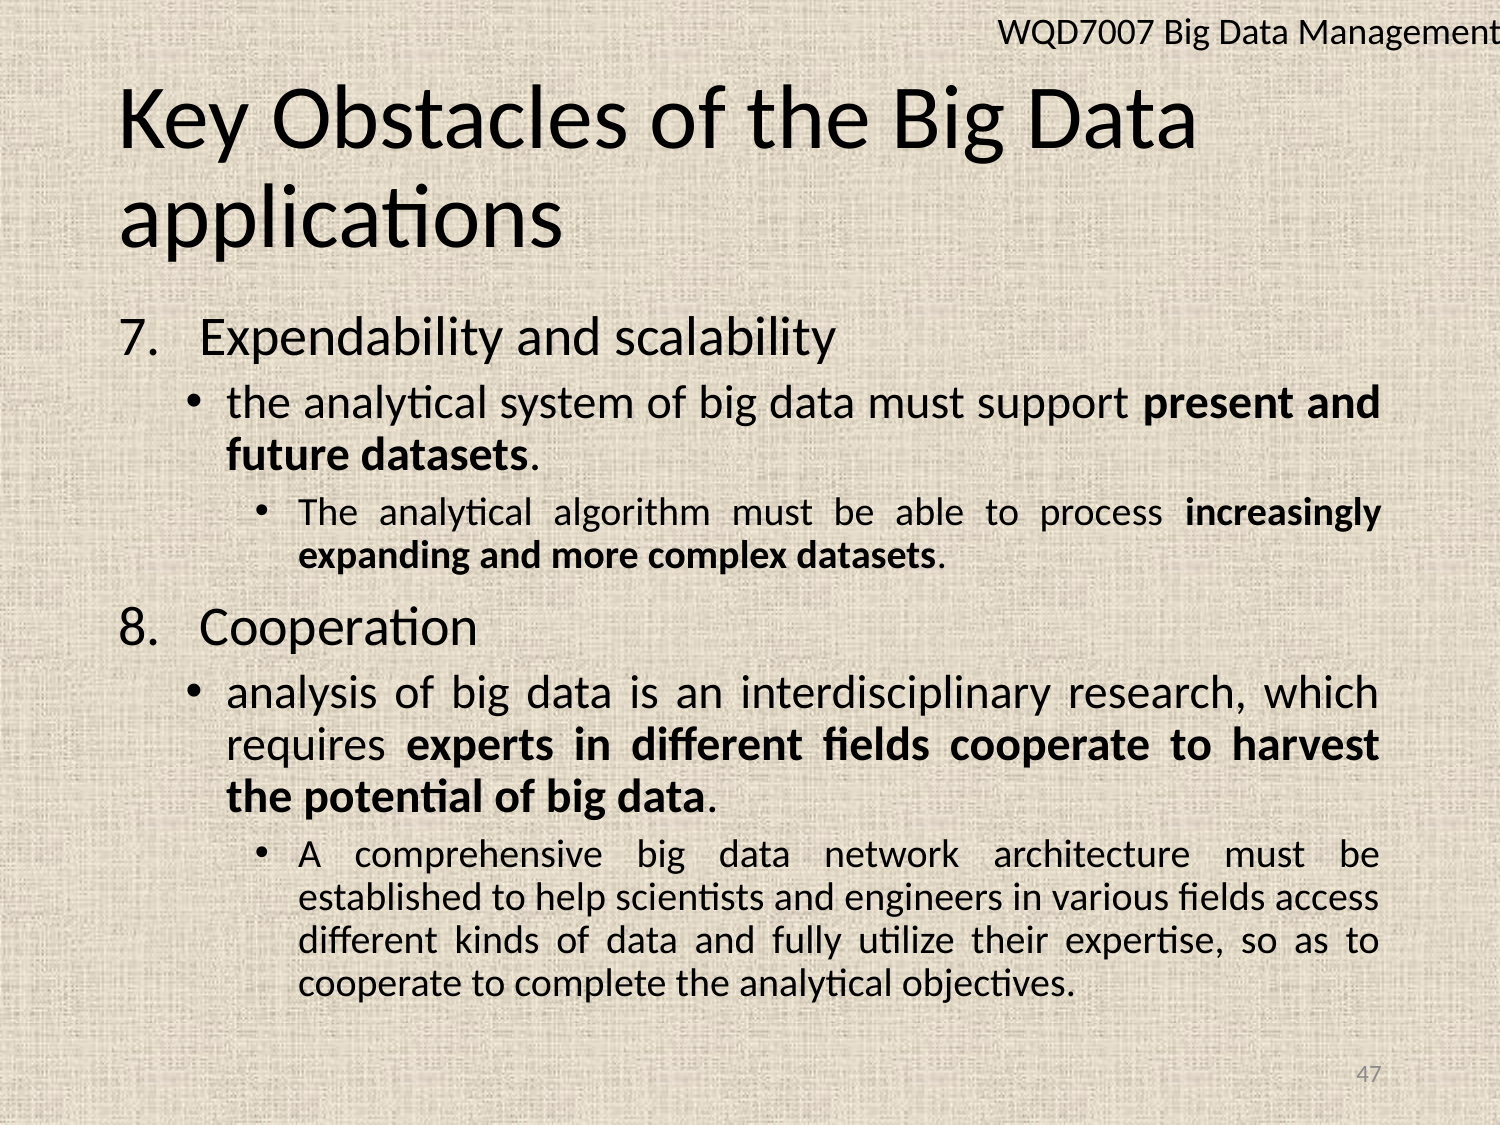

WQD7007 Big Data Management
# Key Obstacles of the Big Data applications
Expendability and scalability
the analytical system of big data must support present and future datasets.
The analytical algorithm must be able to process increasingly expanding and more complex datasets.
Cooperation
analysis of big data is an interdisciplinary research, which requires experts in different fields cooperate to harvest the potential of big data.
A comprehensive big data network architecture must be established to help scientists and engineers in various fields access different kinds of data and fully utilize their expertise, so as to cooperate to complete the analytical objectives.

47